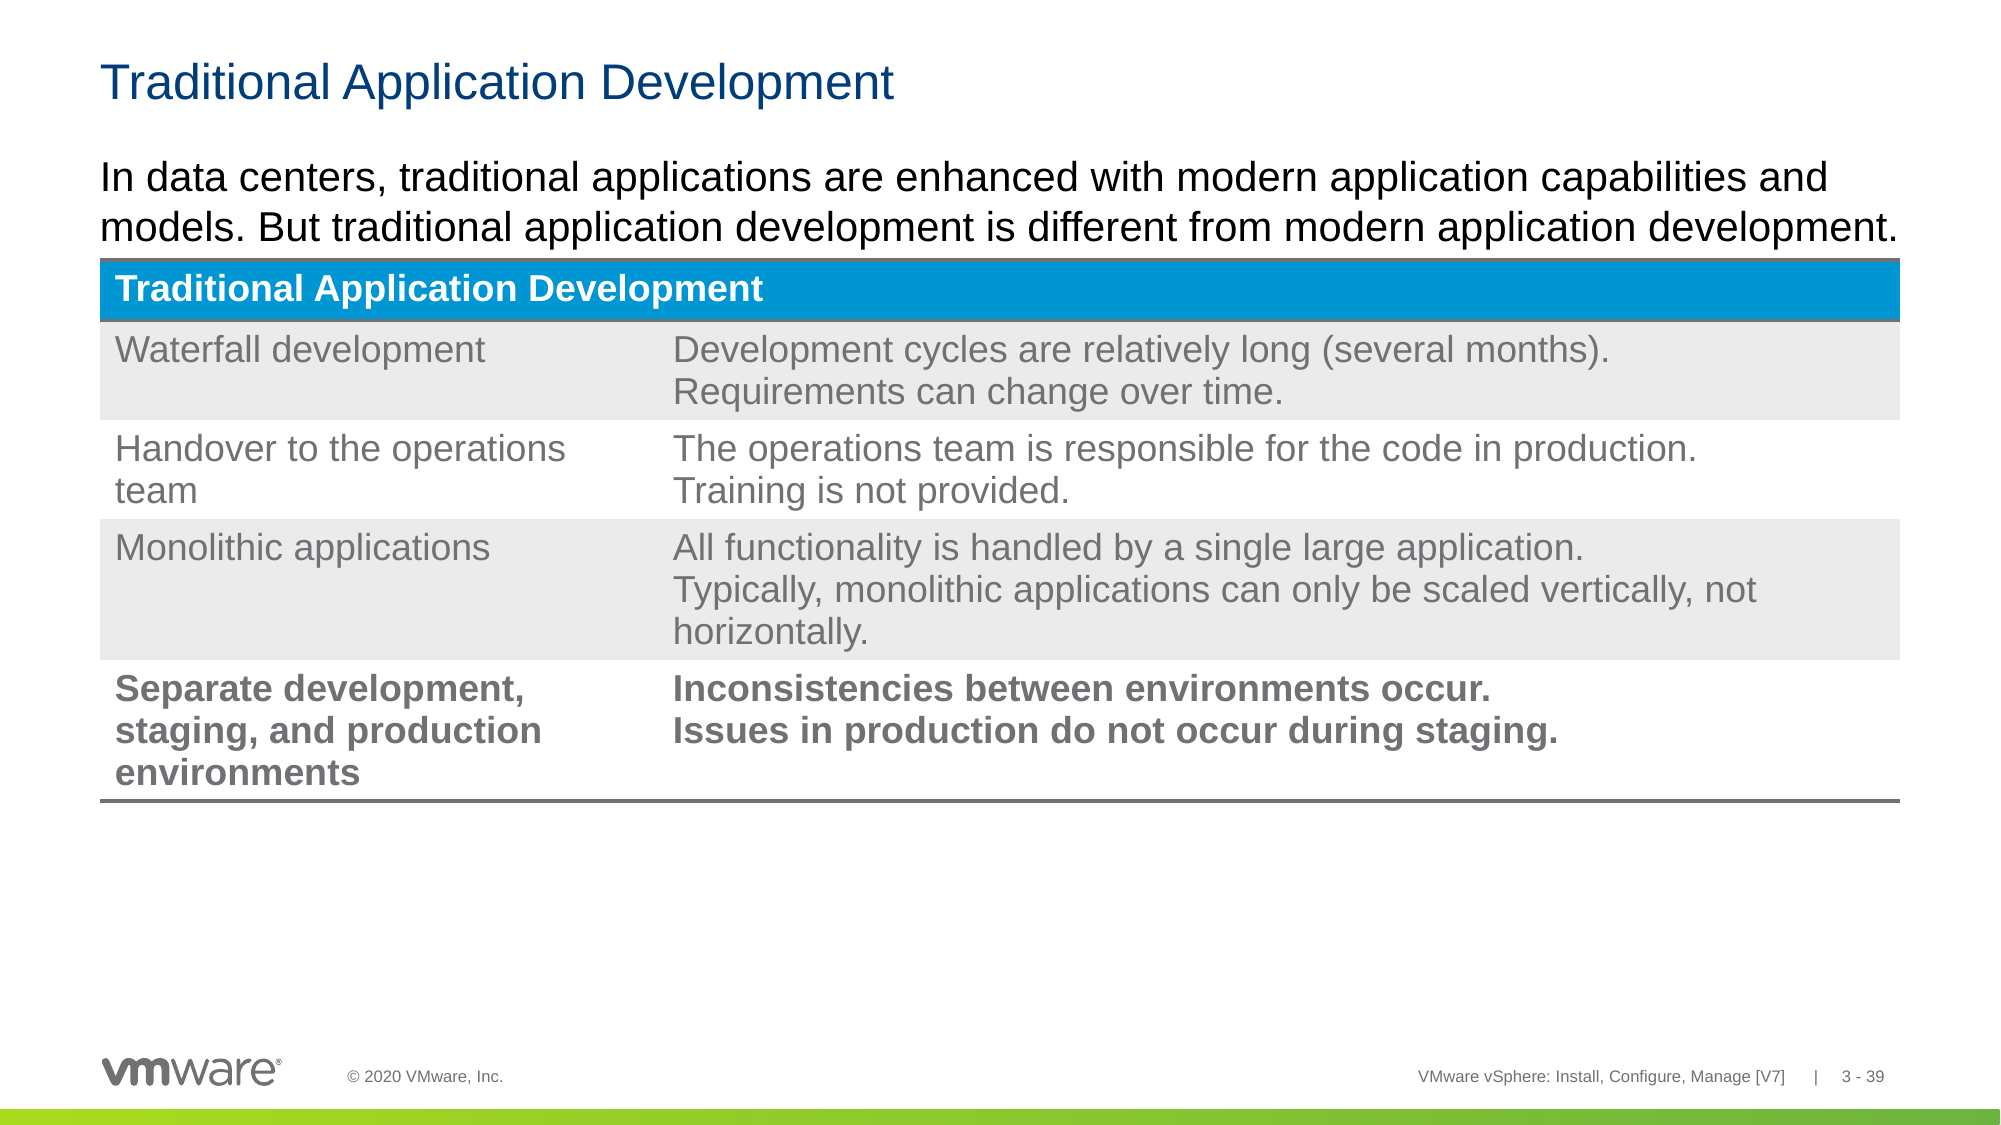

# Traditional Application Development
In data centers, traditional applications are enhanced with modern application capabilities and models. But traditional application development is different from modern application development.
| Traditional Application Development |  |
| --- | --- |
| Waterfall development | Development cycles are relatively long (several months). Requirements can change over time. |
| Handover to the operations team | The operations team is responsible for the code in production. Training is not provided. |
| Monolithic applications | All functionality is handled by a single large application. Typically, monolithic applications can only be scaled vertically, not horizontally. |
| Separate development, staging, and production environments | Inconsistencies between environments occur. Issues in production do not occur during staging. |
VMware vSphere: Install, Configure, Manage [V7]      |     3 - 39